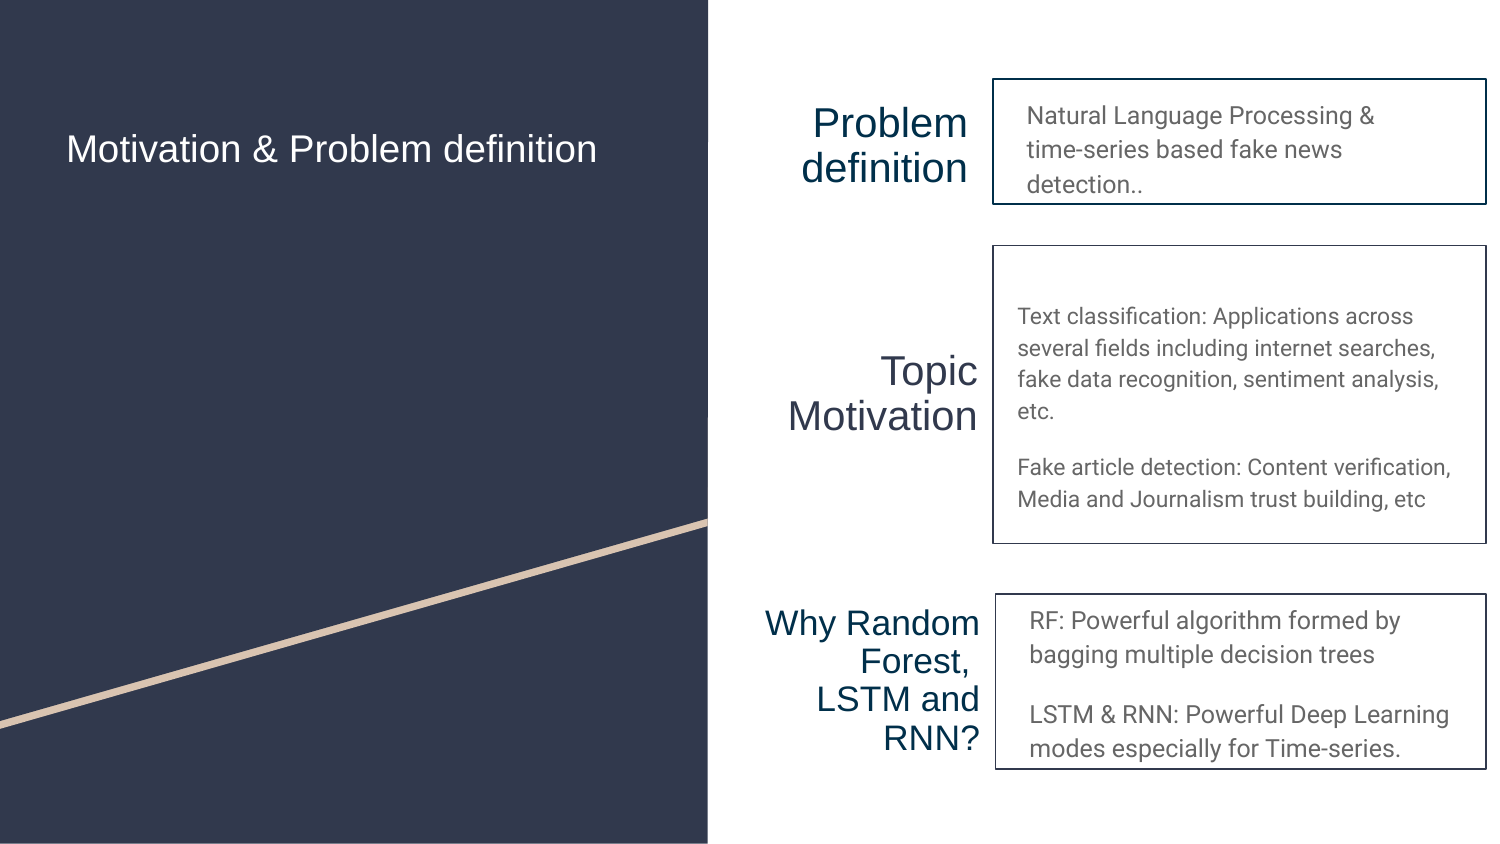

Problem definition
Natural Language Processing & time-series based fake news detection..
# Motivation & Problem definition

Text classification: Applications across several fields including internet searches, fake data recognition, sentiment analysis, etc.
Fake article detection: Content verification, Media and Journalism trust building, etc
Topic Motivation

Why Random Forest,  LSTM and RNN?
RF: Powerful algorithm formed by bagging multiple decision trees
LSTM & RNN: Powerful Deep Learning modes especially for Time-series.